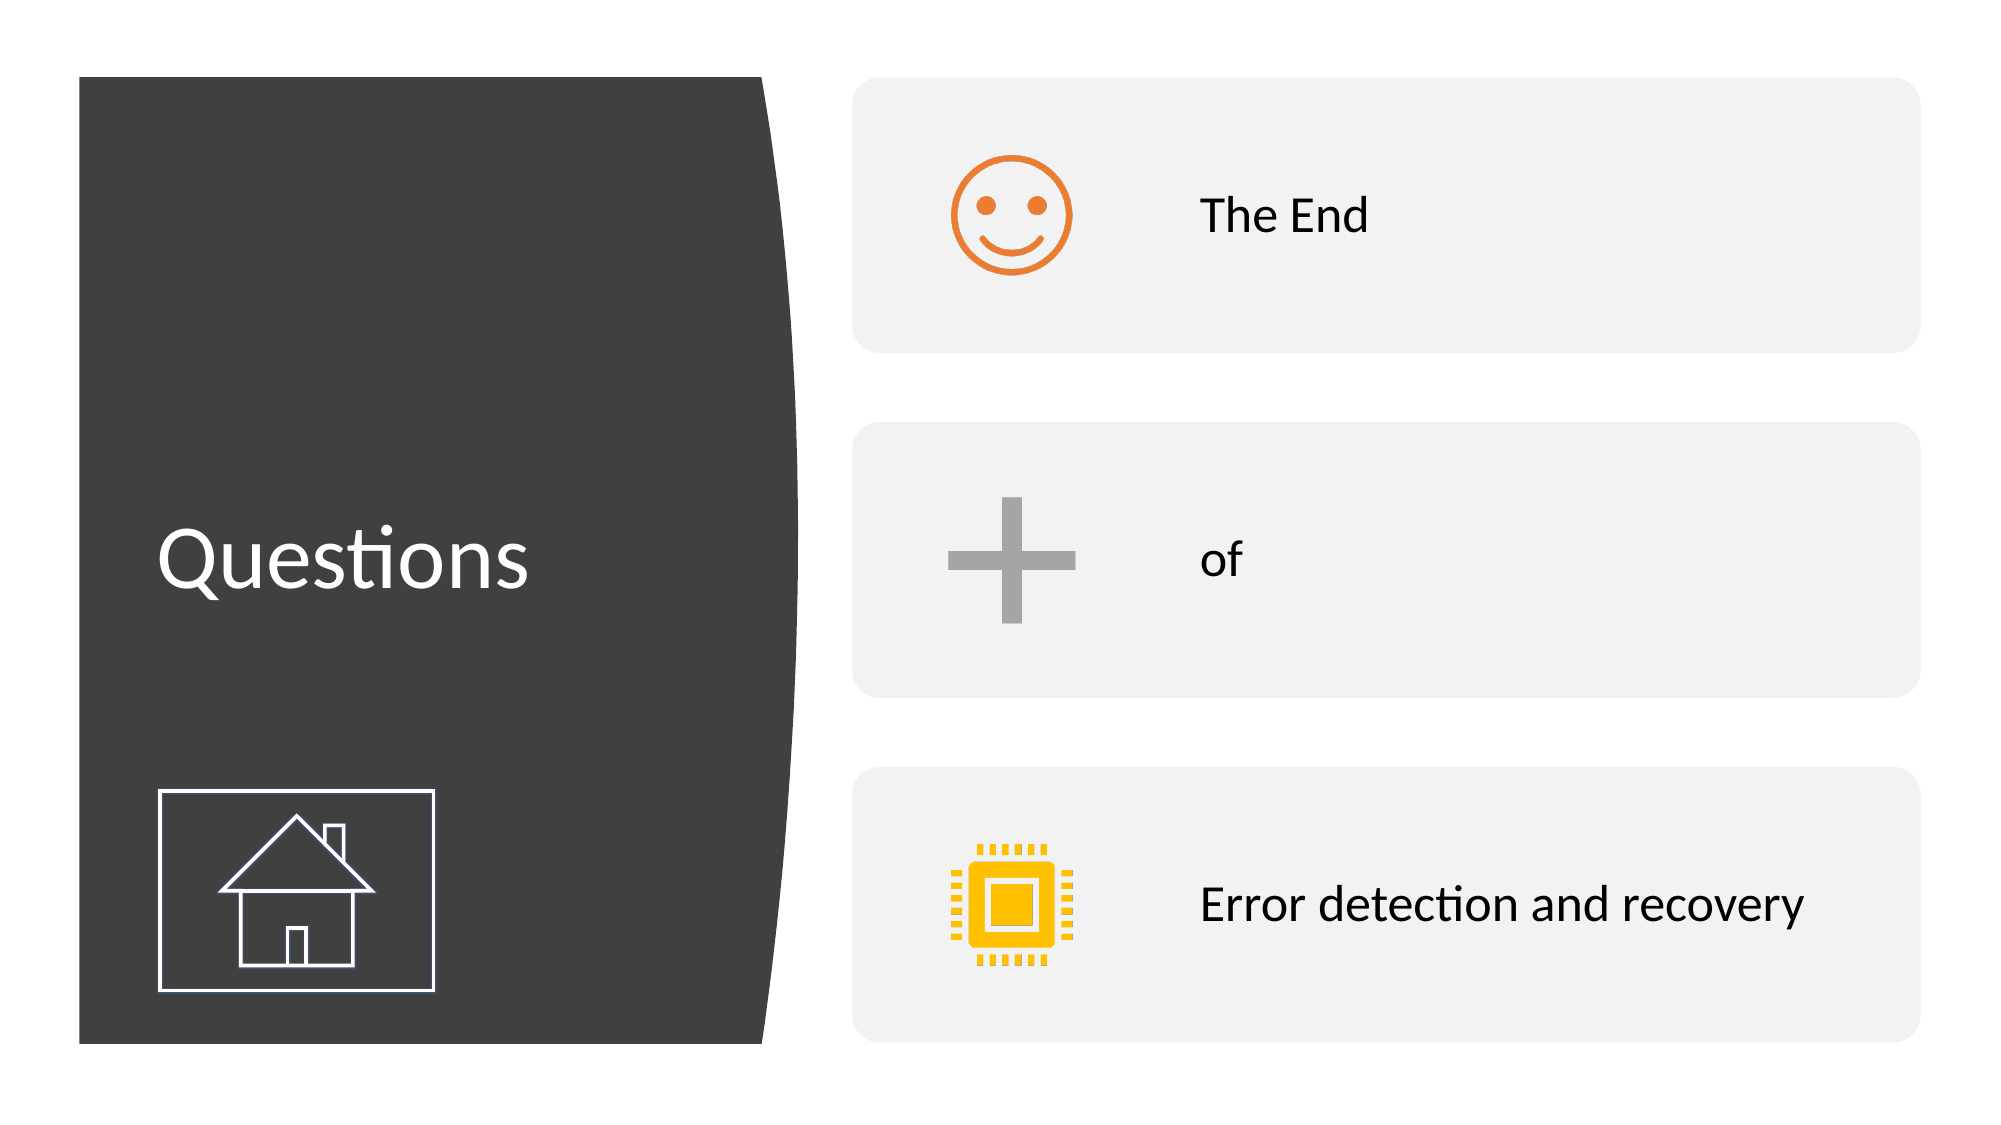

The End
of
Error detection and recovery

# Questions